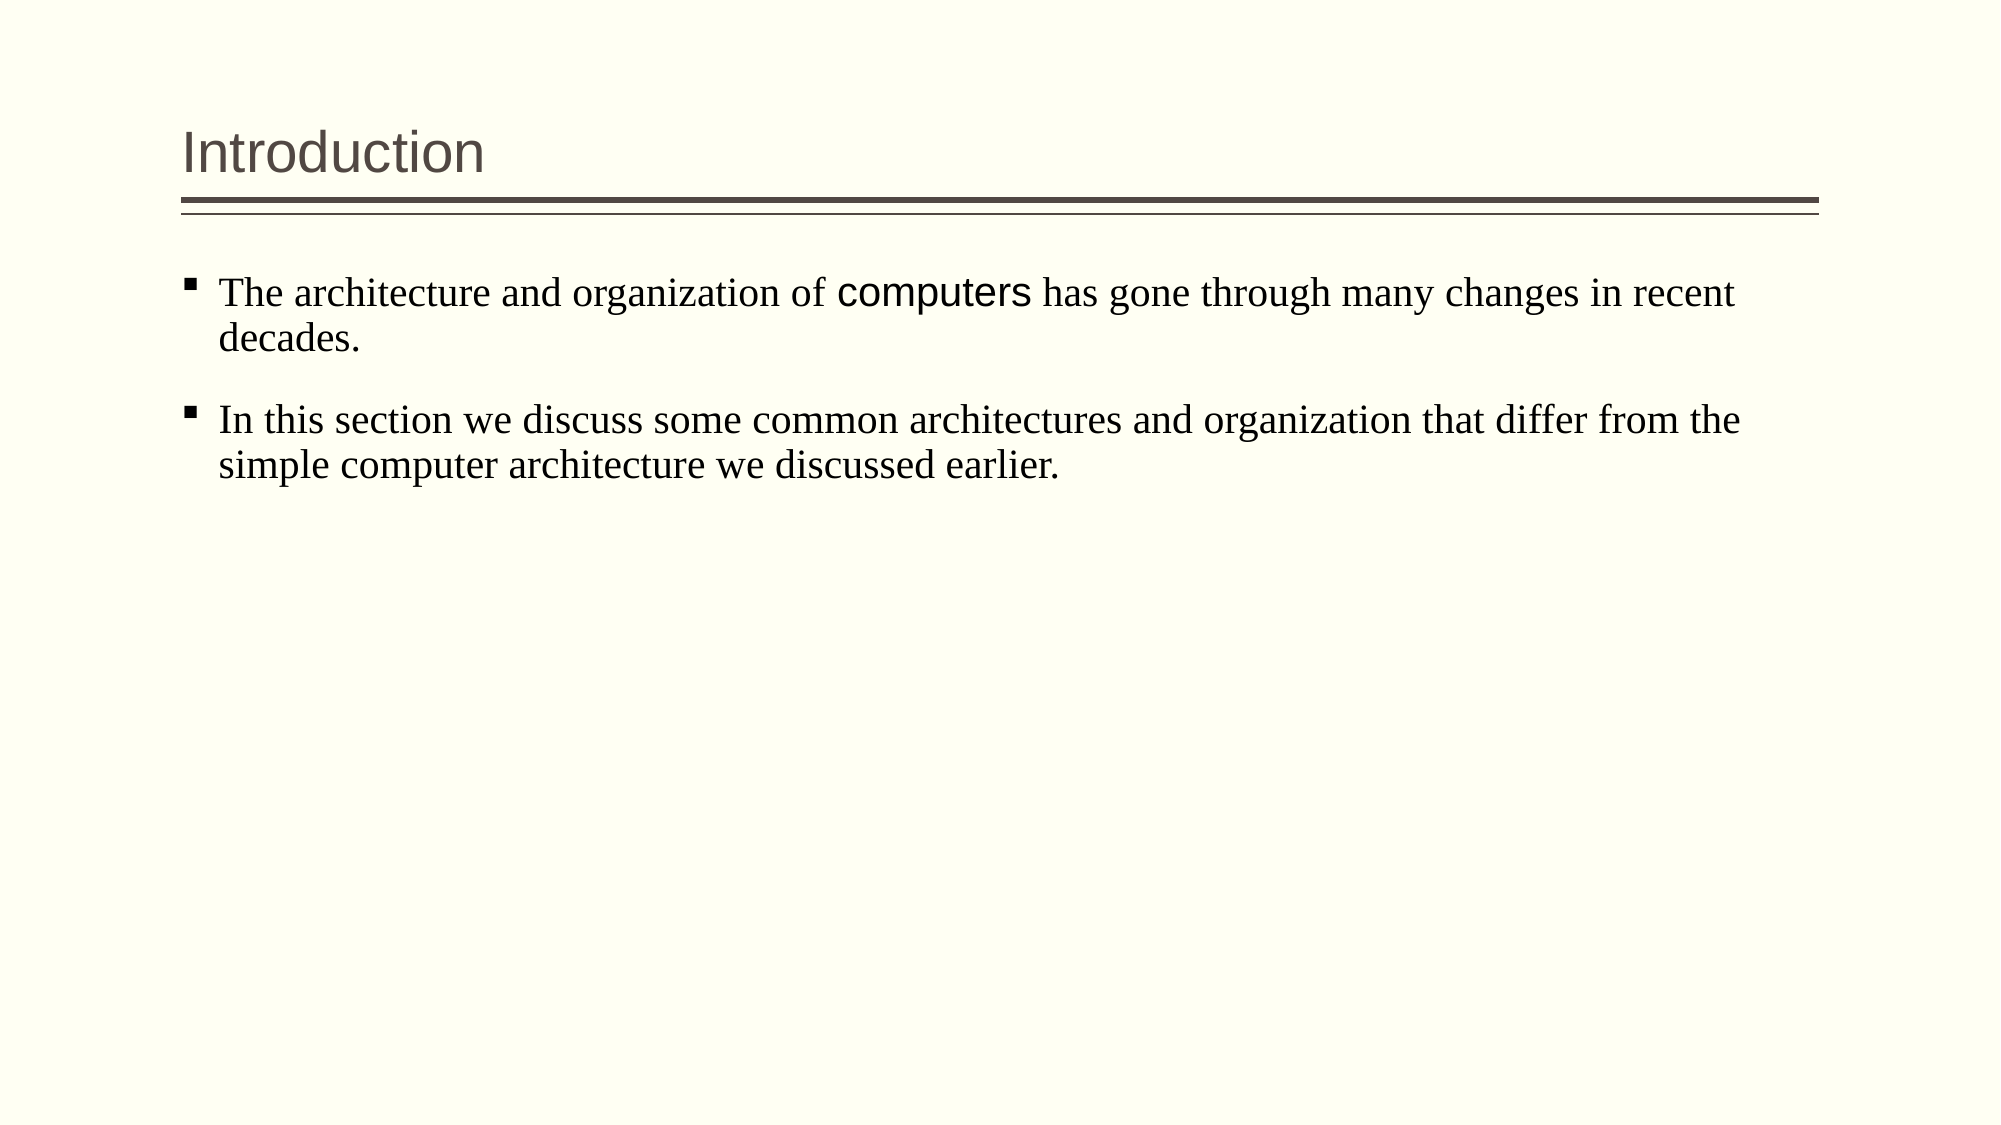

# Introduction
The architecture and organization of computers has gone through many changes in recent decades.
In this section we discuss some common architectures and organization that differ from the simple computer architecture we discussed earlier.